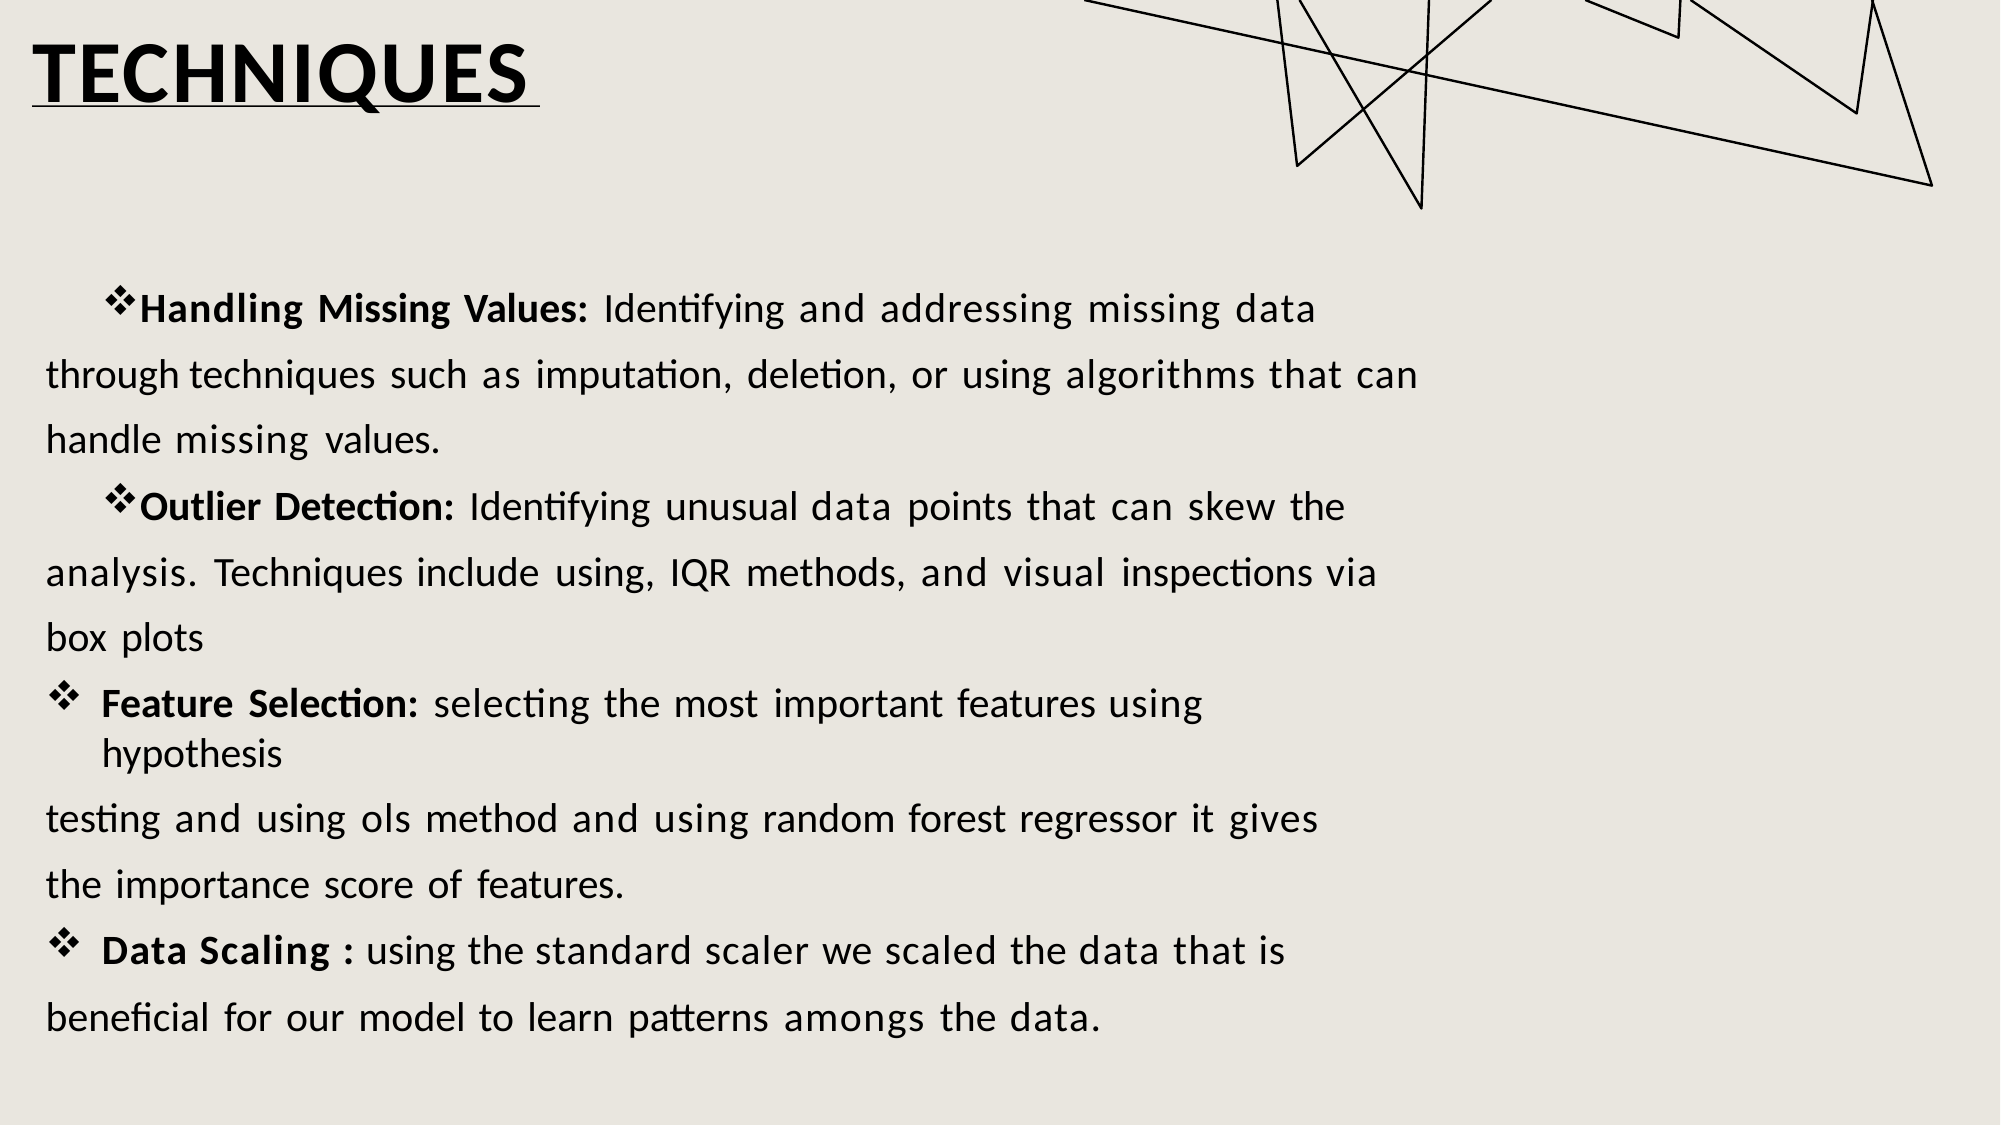

# TECHNIQUES

Handling Missing Values: Identifying and addressing missing data through techniques such as imputation, deletion, or using algorithms that can
handle missing values.
Outlier Detection: Identifying unusual data points that can skew the analysis. Techniques include using, IQR methods, and visual inspections via box plots
Feature Selection: selecting the most important features using hypothesis
testing and using ols method and using random forest regressor it gives the importance score of features.
Data Scaling : using the standard scaler we scaled the data that is
beneficial for our model to learn patterns amongs the data.